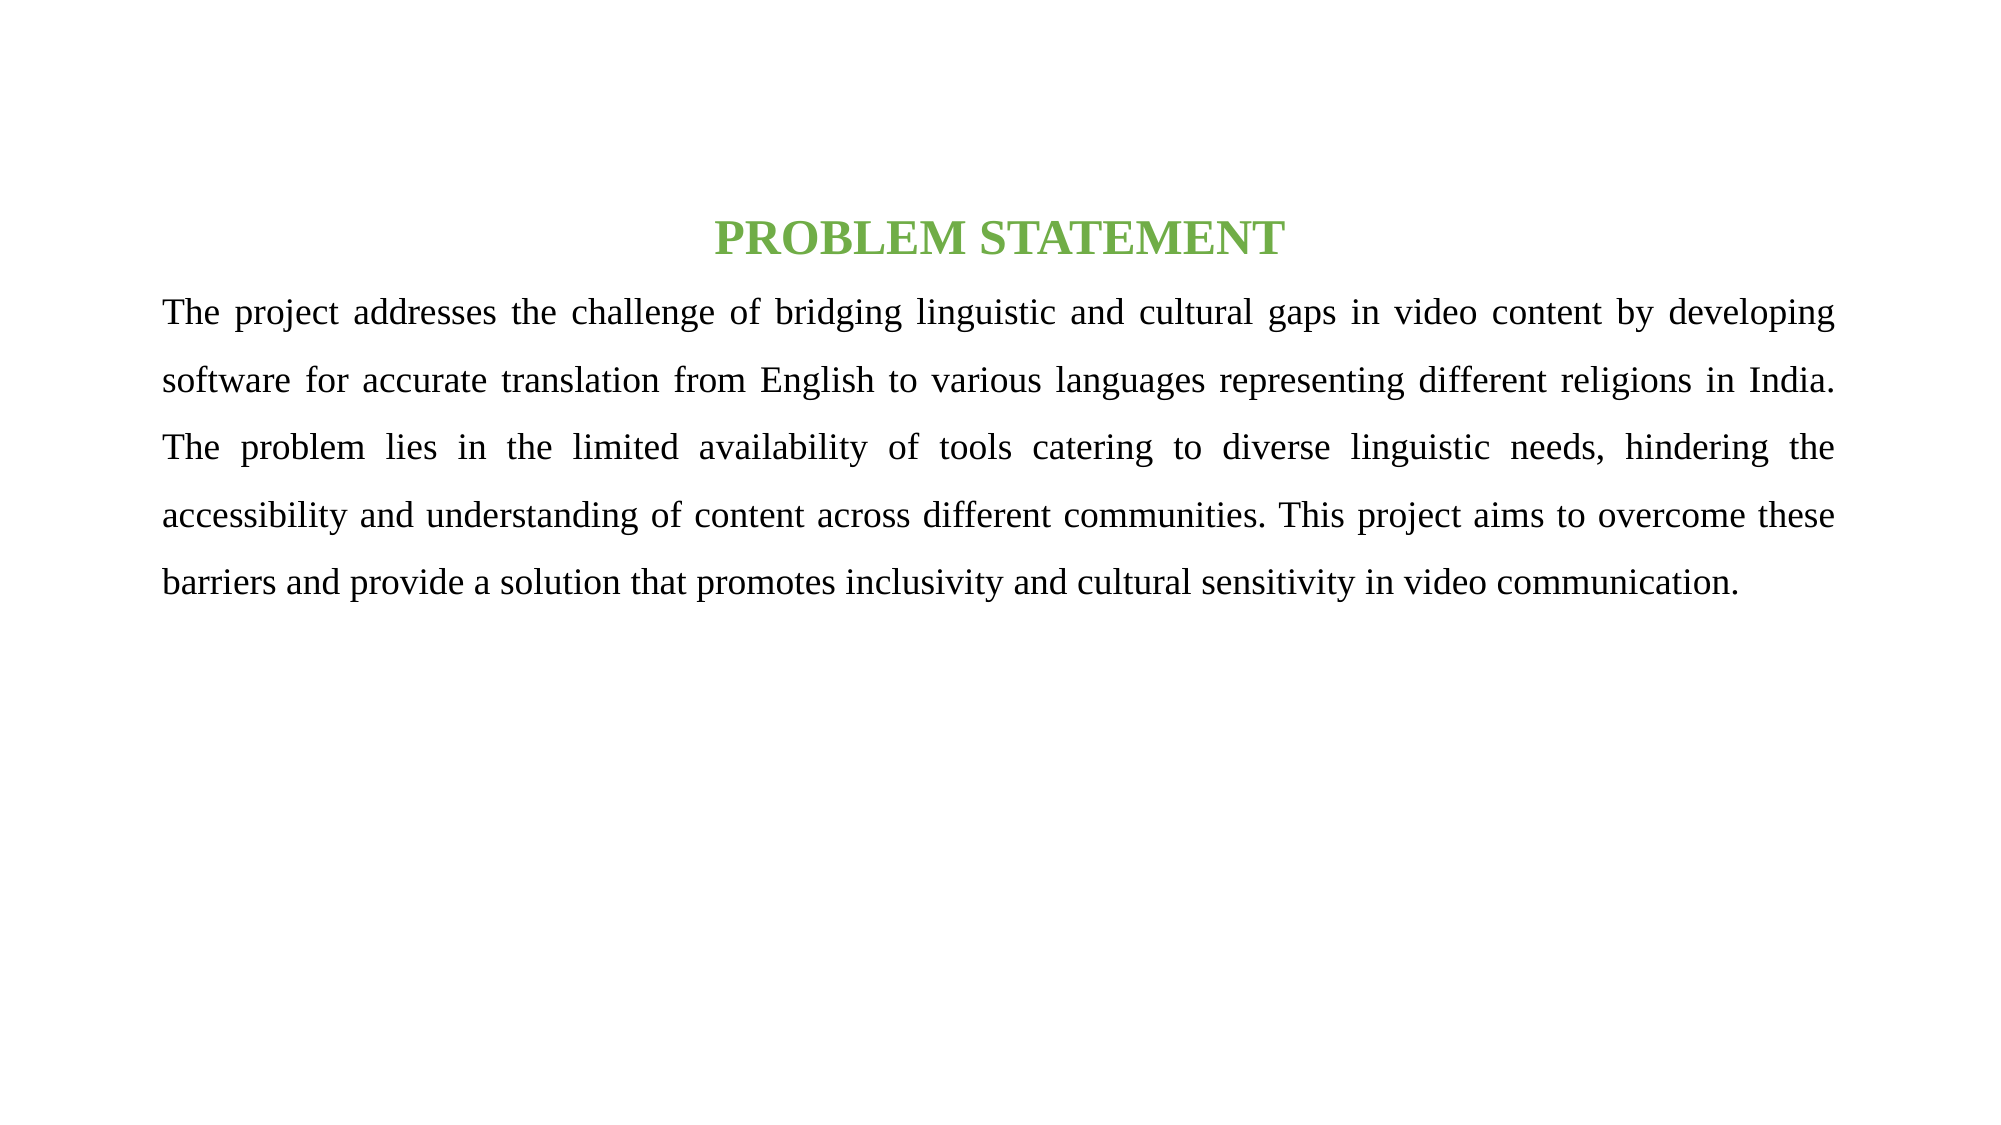

PROBLEM STATEMENT
The project addresses the challenge of bridging linguistic and cultural gaps in video content by developing software for accurate translation from English to various languages representing different religions in India. The problem lies in the limited availability of tools catering to diverse linguistic needs, hindering the accessibility and understanding of content across different communities. This project aims to overcome these barriers and provide a solution that promotes inclusivity and cultural sensitivity in video communication.